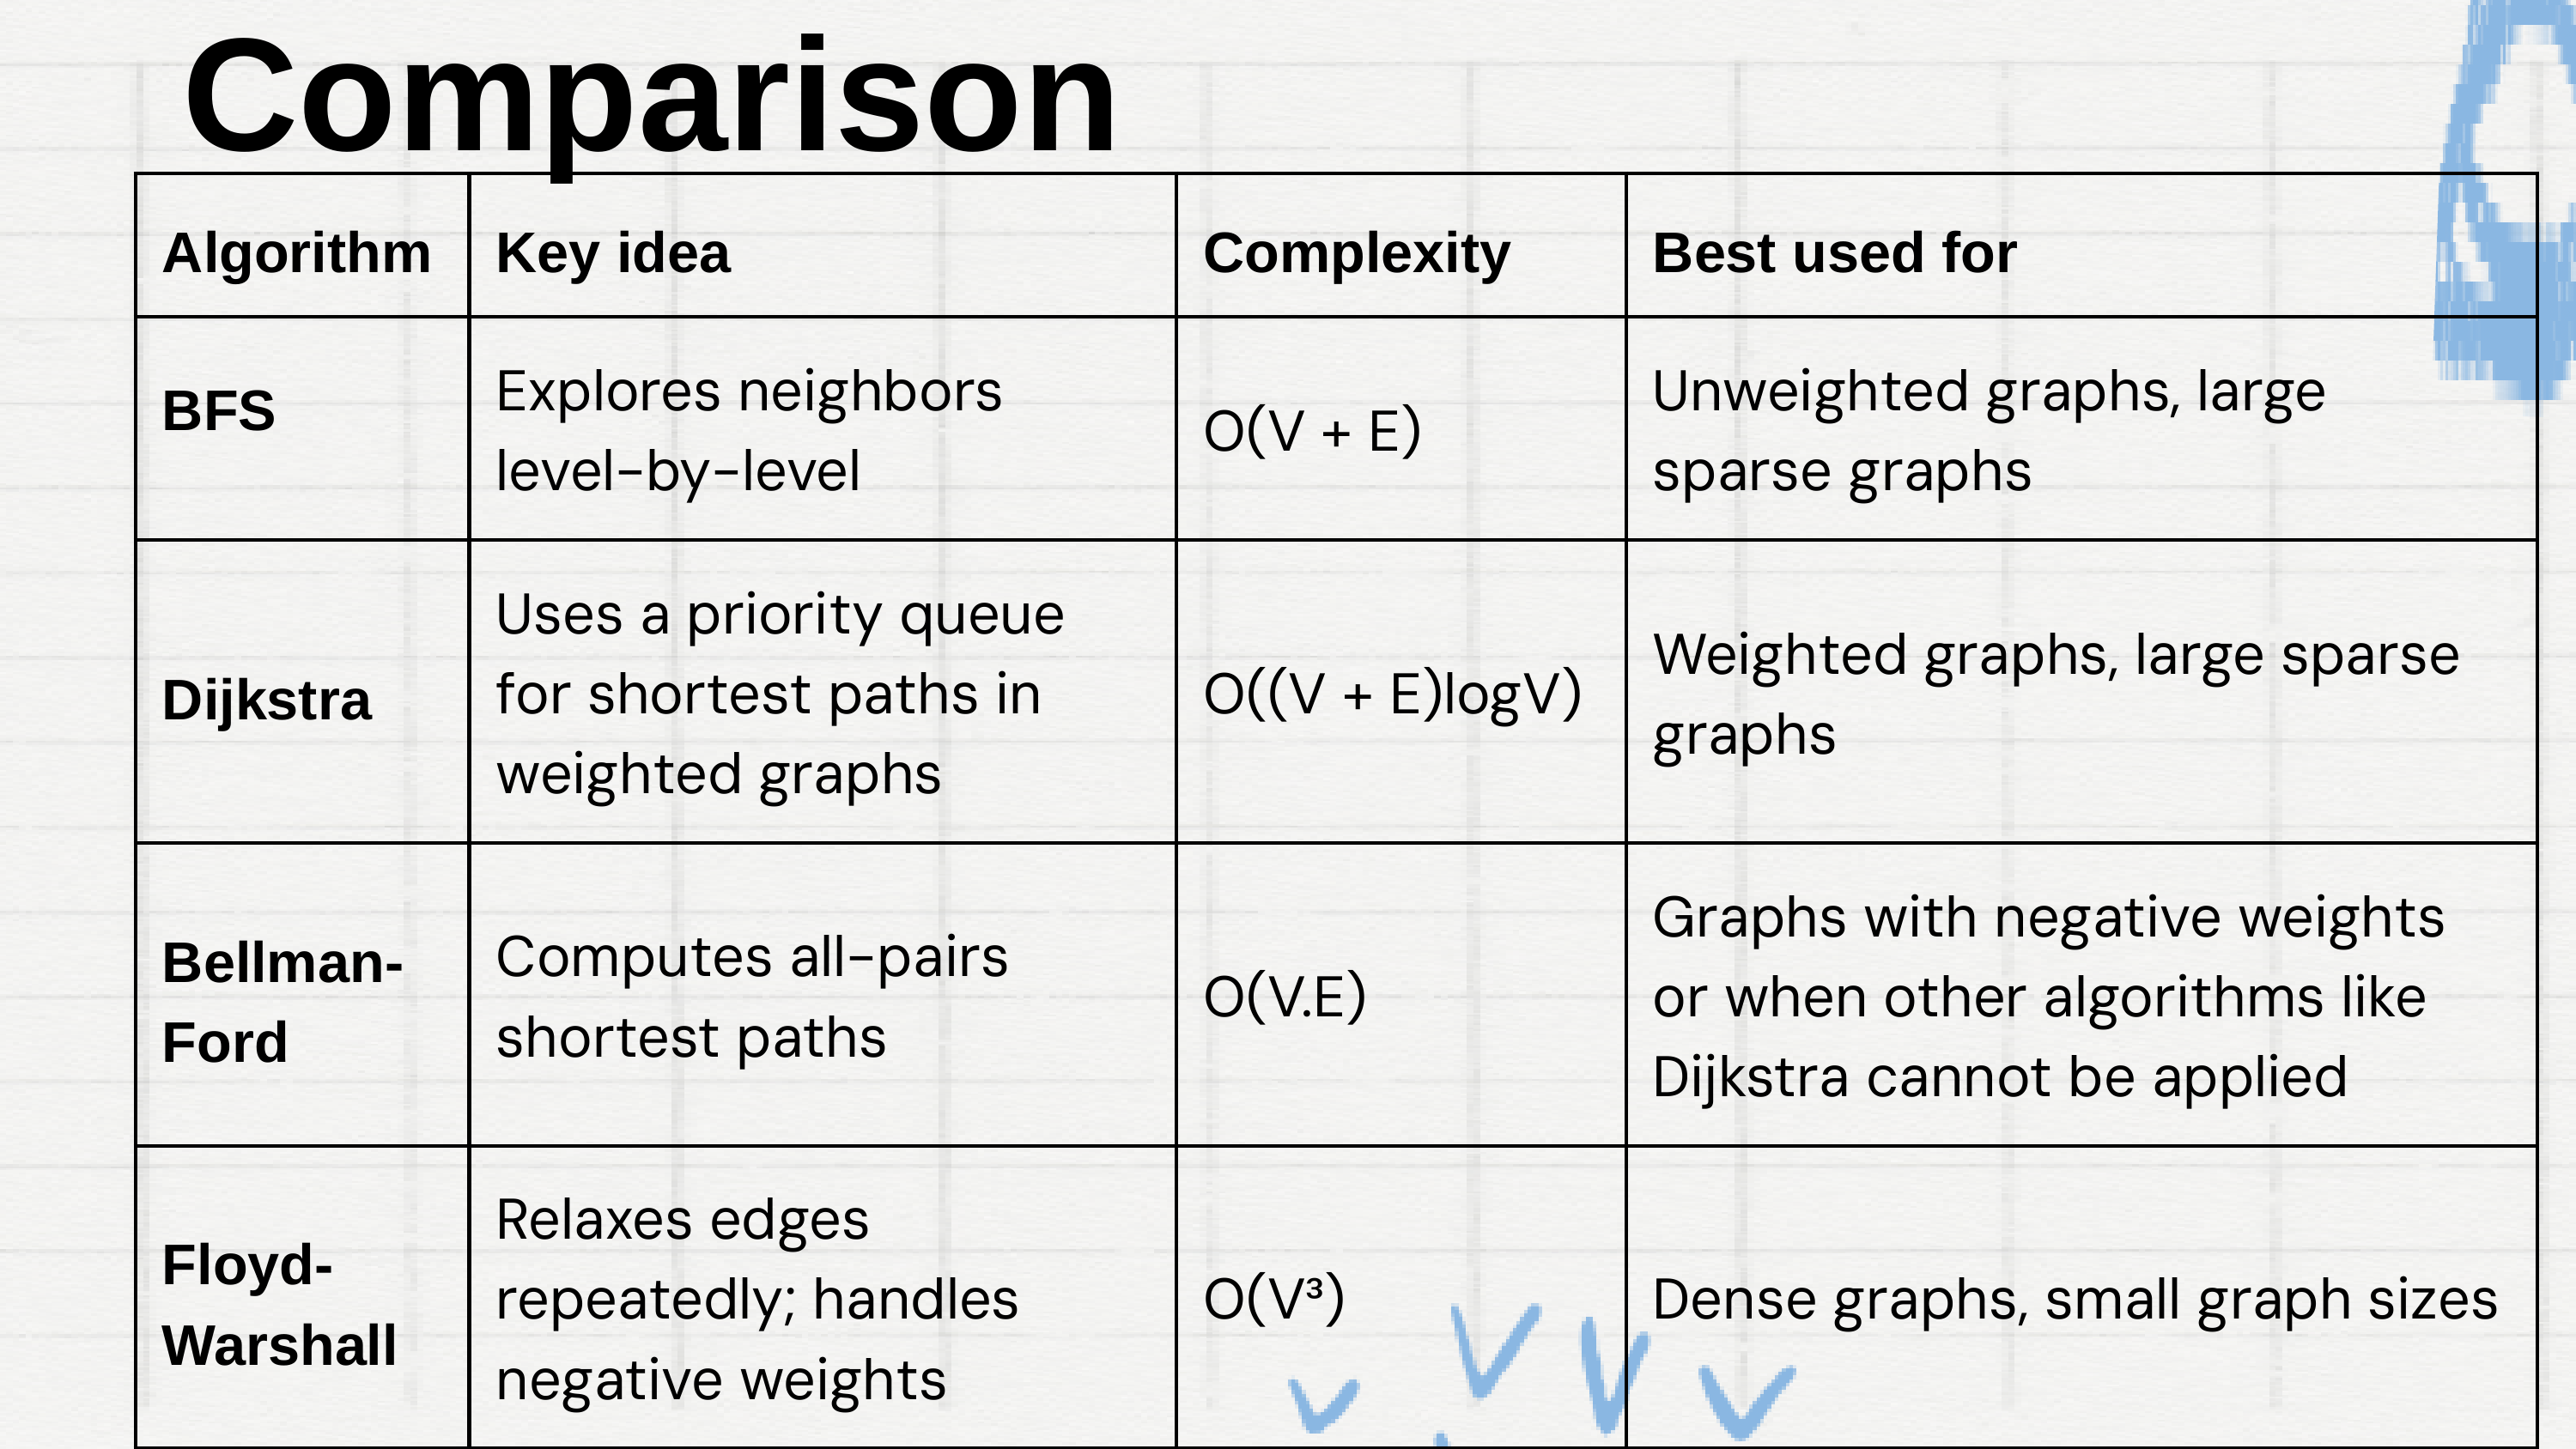

Comparison

| Algorithm | Key idea | Complexity | Best used for |
| --- | --- | --- | --- |
| BFS | Explores neighbors level-by-level | O(V + E) | Unweighted graphs, large sparse graphs |
| Dijkstra | Uses a priority queue for shortest paths in weighted graphs | O((V + E)logV) | Weighted graphs, large sparse graphs |
| Bellman-Ford | Computes all-pairs shortest paths | O(V.E) | Graphs with negative weights or when other algorithms like Dijkstra cannot be applied |
| Floyd-Warshall | Relaxes edges repeatedly; handles negative weights | O(V³) | Dense graphs, small graph sizes |